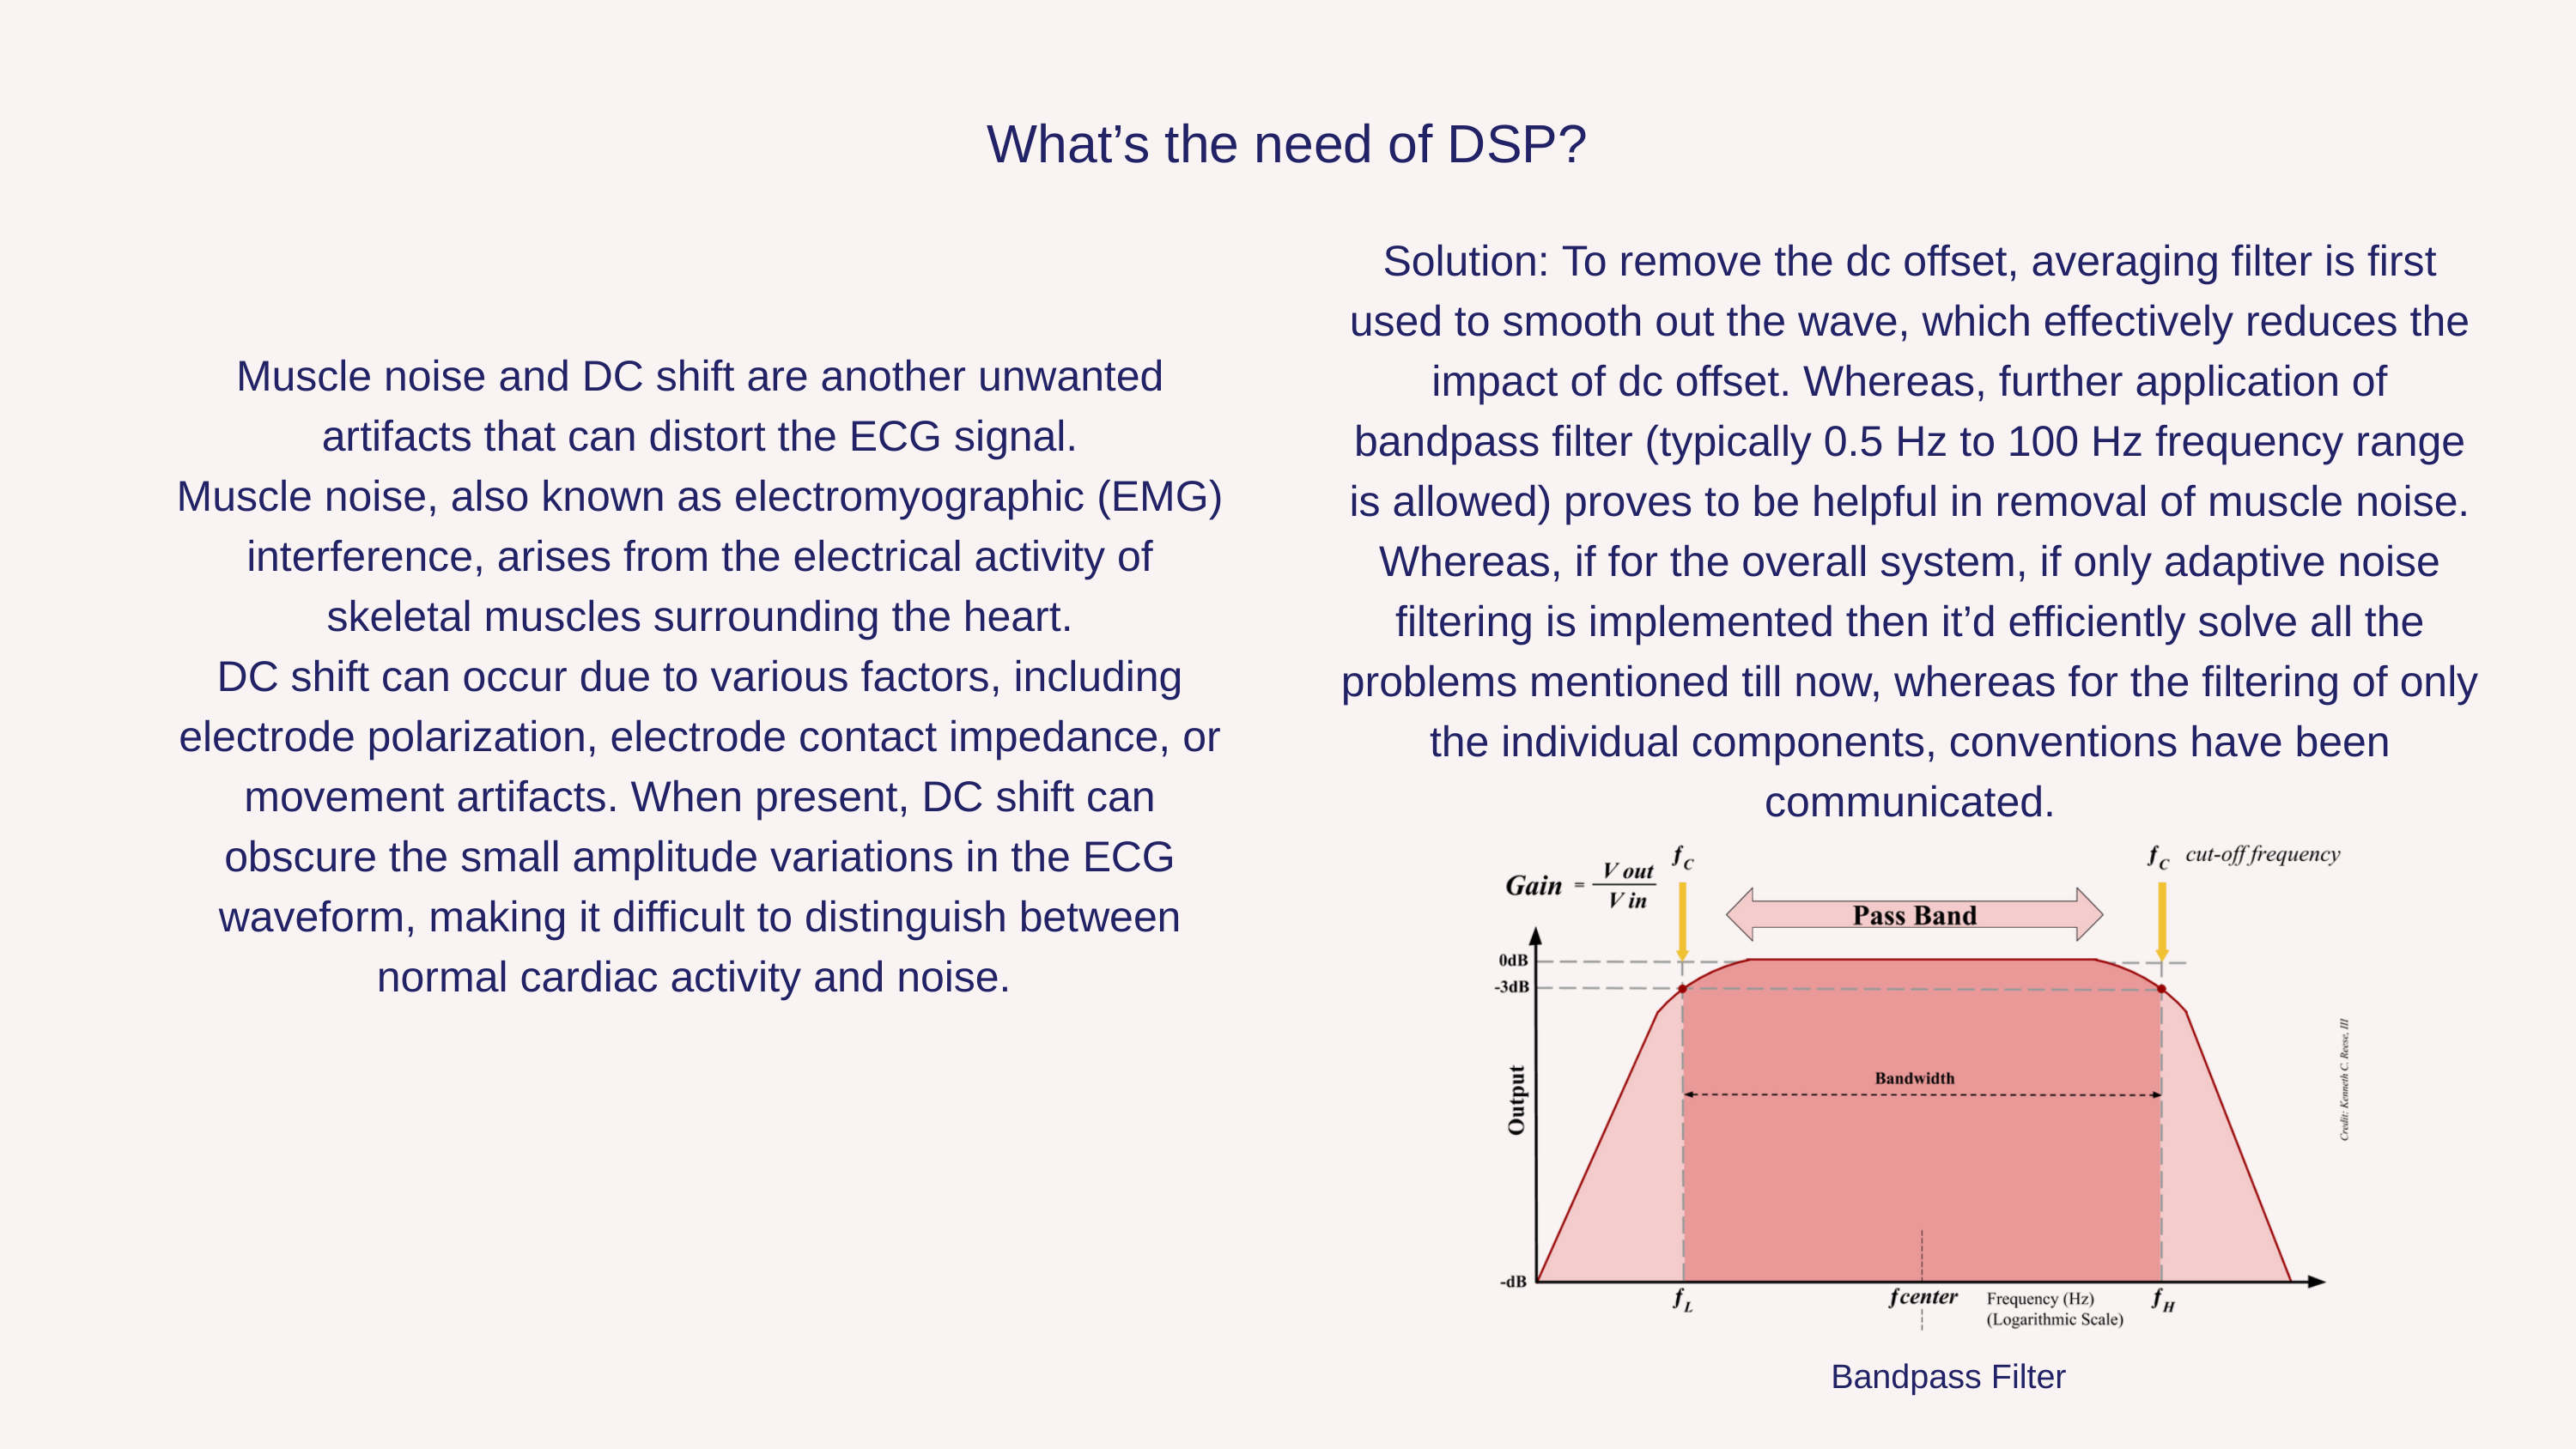

What’s the need of DSP?
Solution: To remove the dc offset, averaging filter is first used to smooth out the wave, which effectively reduces the impact of dc offset. Whereas, further application of bandpass filter (typically 0.5 Hz to 100 Hz frequency range is allowed) proves to be helpful in removal of muscle noise. Whereas, if for the overall system, if only adaptive noise filtering is implemented then it’d efficiently solve all the problems mentioned till now, whereas for the filtering of only the individual components, conventions have been communicated.
Muscle noise and DC shift are another unwanted artifacts that can distort the ECG signal.
Muscle noise, also known as electromyographic (EMG) interference, arises from the electrical activity of skeletal muscles surrounding the heart.
DC shift can occur due to various factors, including electrode polarization, electrode contact impedance, or movement artifacts. When present, DC shift can obscure the small amplitude variations in the ECG waveform, making it difficult to distinguish between normal cardiac activity and noise.

Bandpass Filter